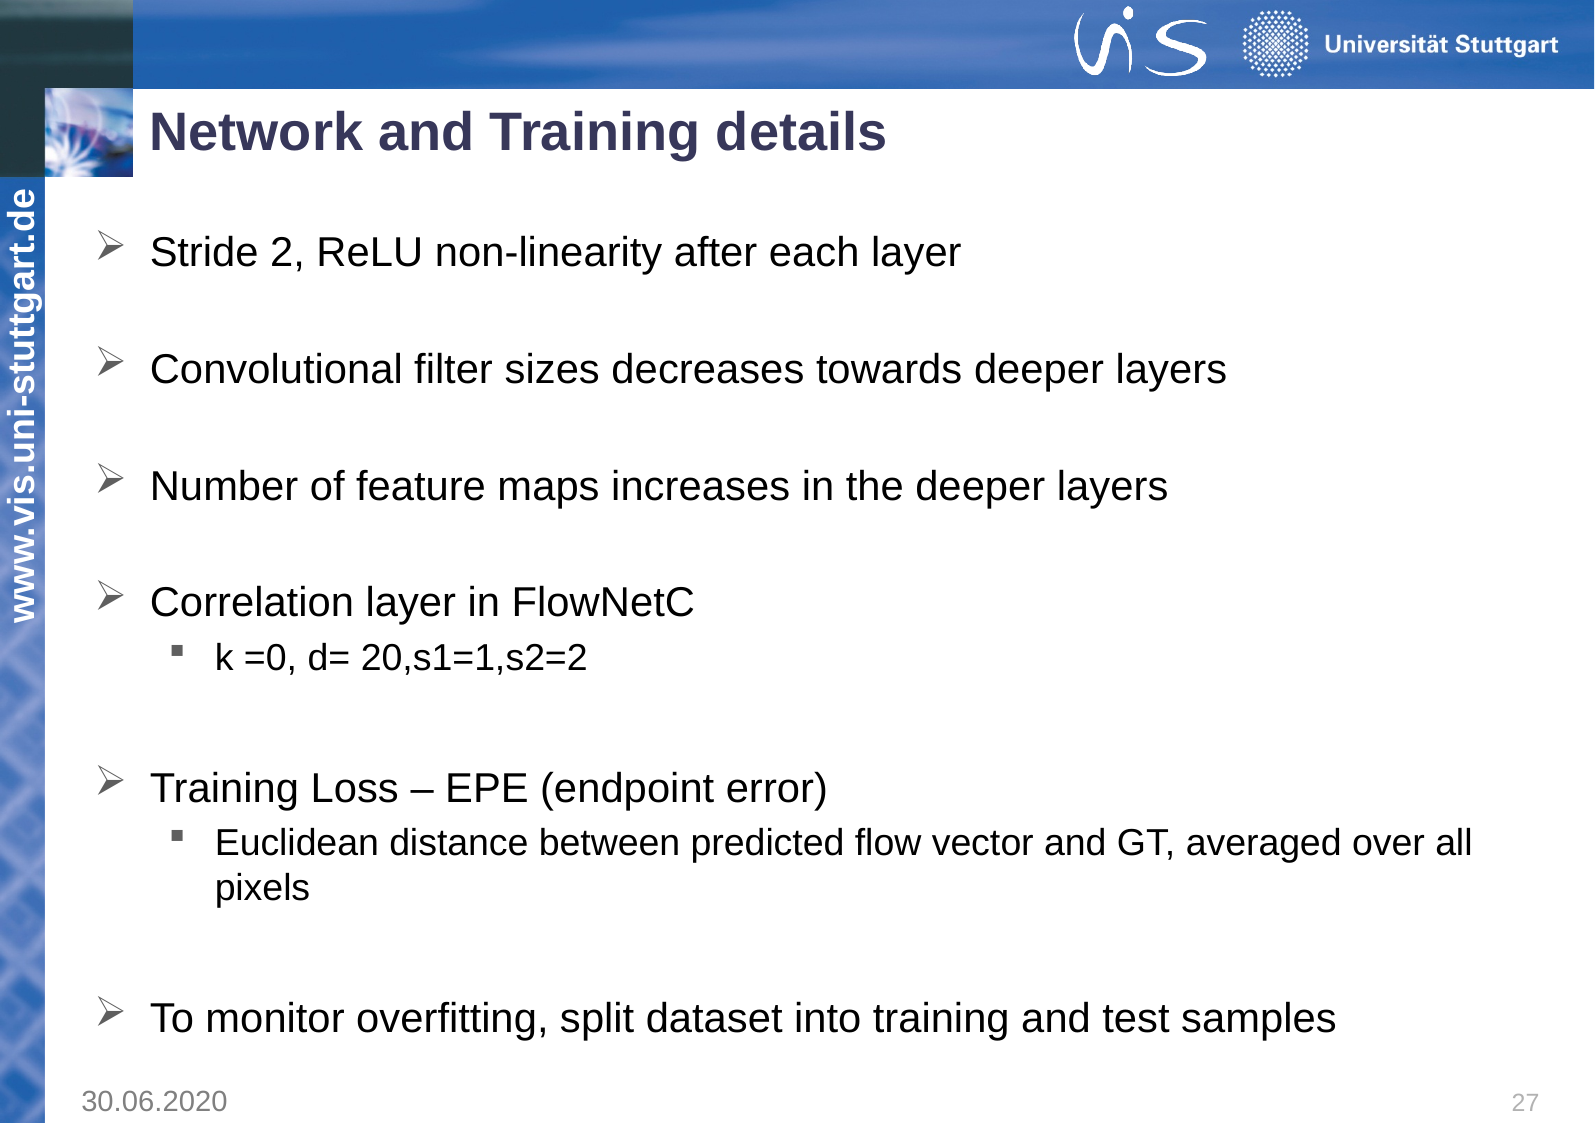

# Network and Training details
Stride 2, ReLU non-linearity after each layer

Convolutional filter sizes decreases towards deeper layers

Number of feature maps increases in the deeper layers

Correlation layer in FlowNetC
k =0, d= 20,s1=1,s2=2

Training Loss – EPE (endpoint error)
Euclidean distance between predicted flow vector and GT, averaged over all pixels

To monitor overfitting, split dataset into training and test samples

27
30.06.2020